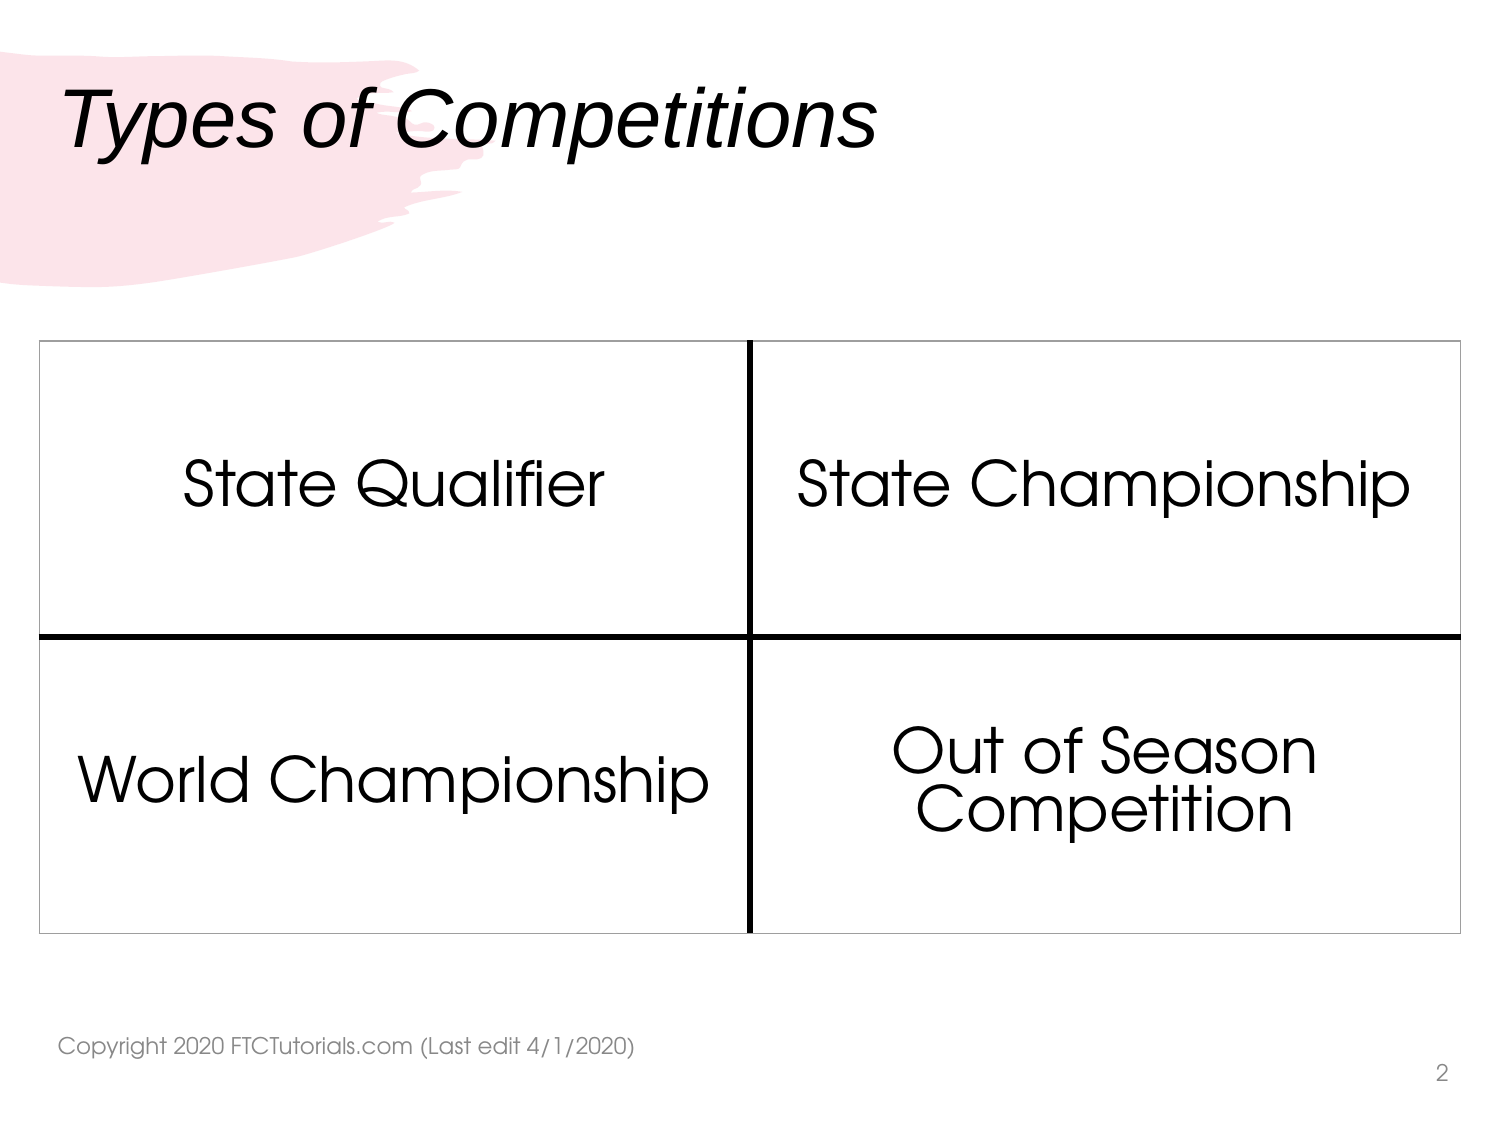

# Types of Competitions
| State Qualifier | State Championship |
| --- | --- |
| World Championship | Out of Season Competition |
Copyright 2020 FTCTutorials.com (Last edit 4/1/2020)

2